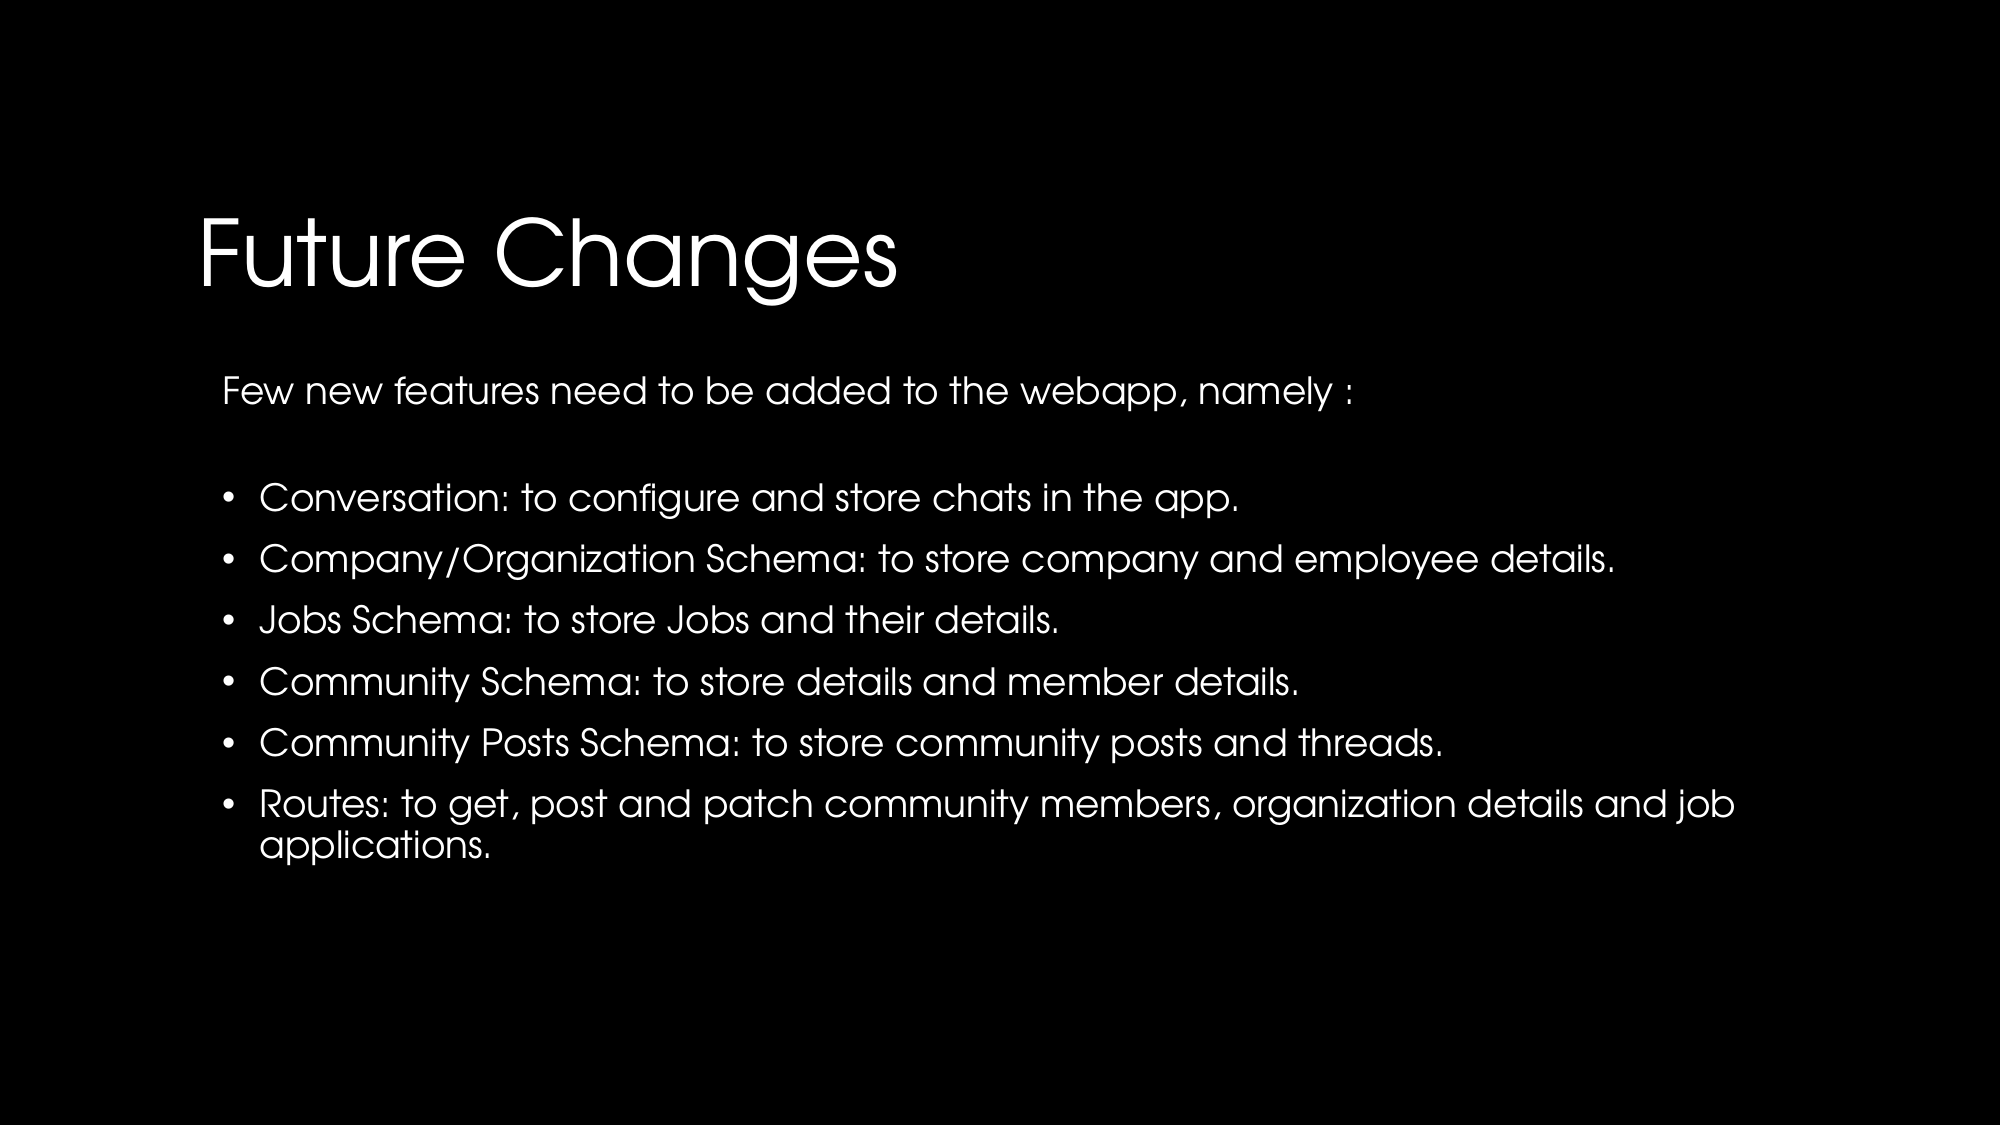

# Future Changes
Few new features need to be added to the webapp, namely :
Conversation: to configure and store chats in the app.
Company/Organization Schema: to store company and employee details.
Jobs Schema: to store Jobs and their details.
Community Schema: to store details and member details.
Community Posts Schema: to store community posts and threads.
Routes: to get, post and patch community members, organization details and job applications.